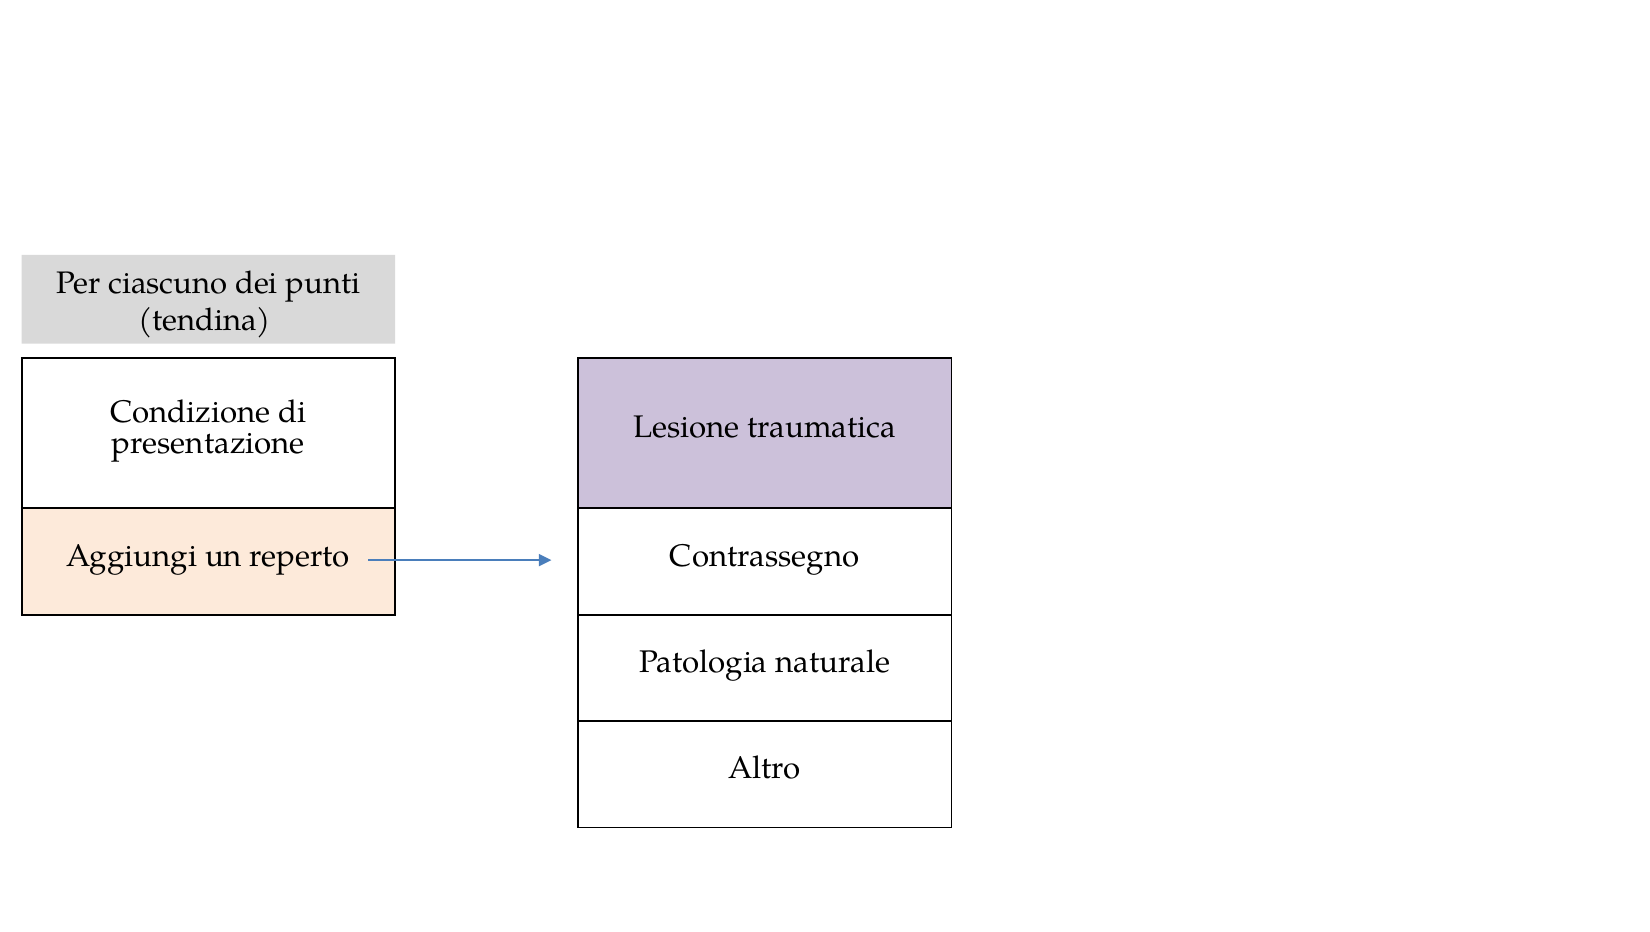

Per ciascuno dei punti
(tendina)
| Condizione di presentazione |
| --- |
| Aggiungi un reperto |
| Lesione traumatica |
| --- |
| Contrassegno |
| Patologia naturale |
| Altro |